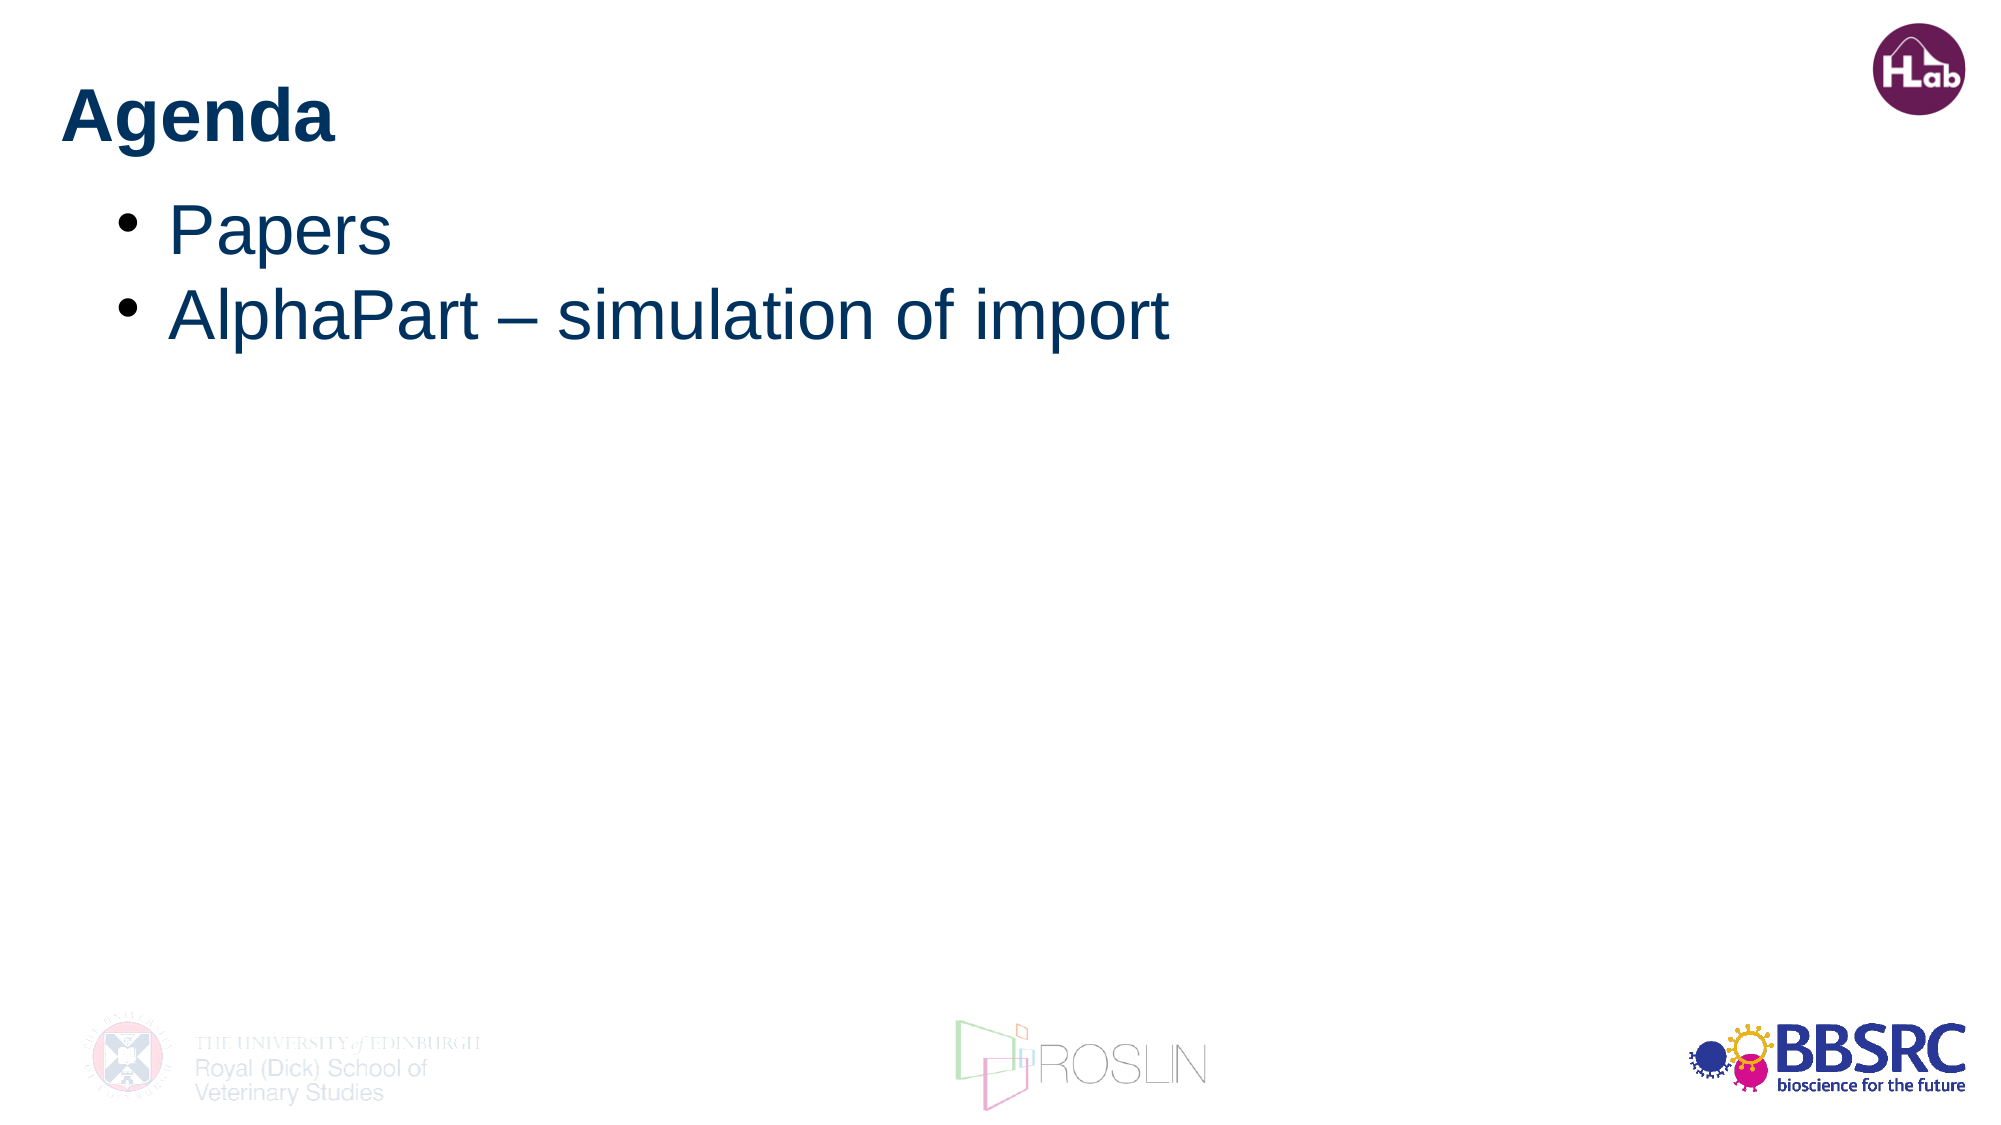

Agenda
Papers
AlphaPart – simulation of import